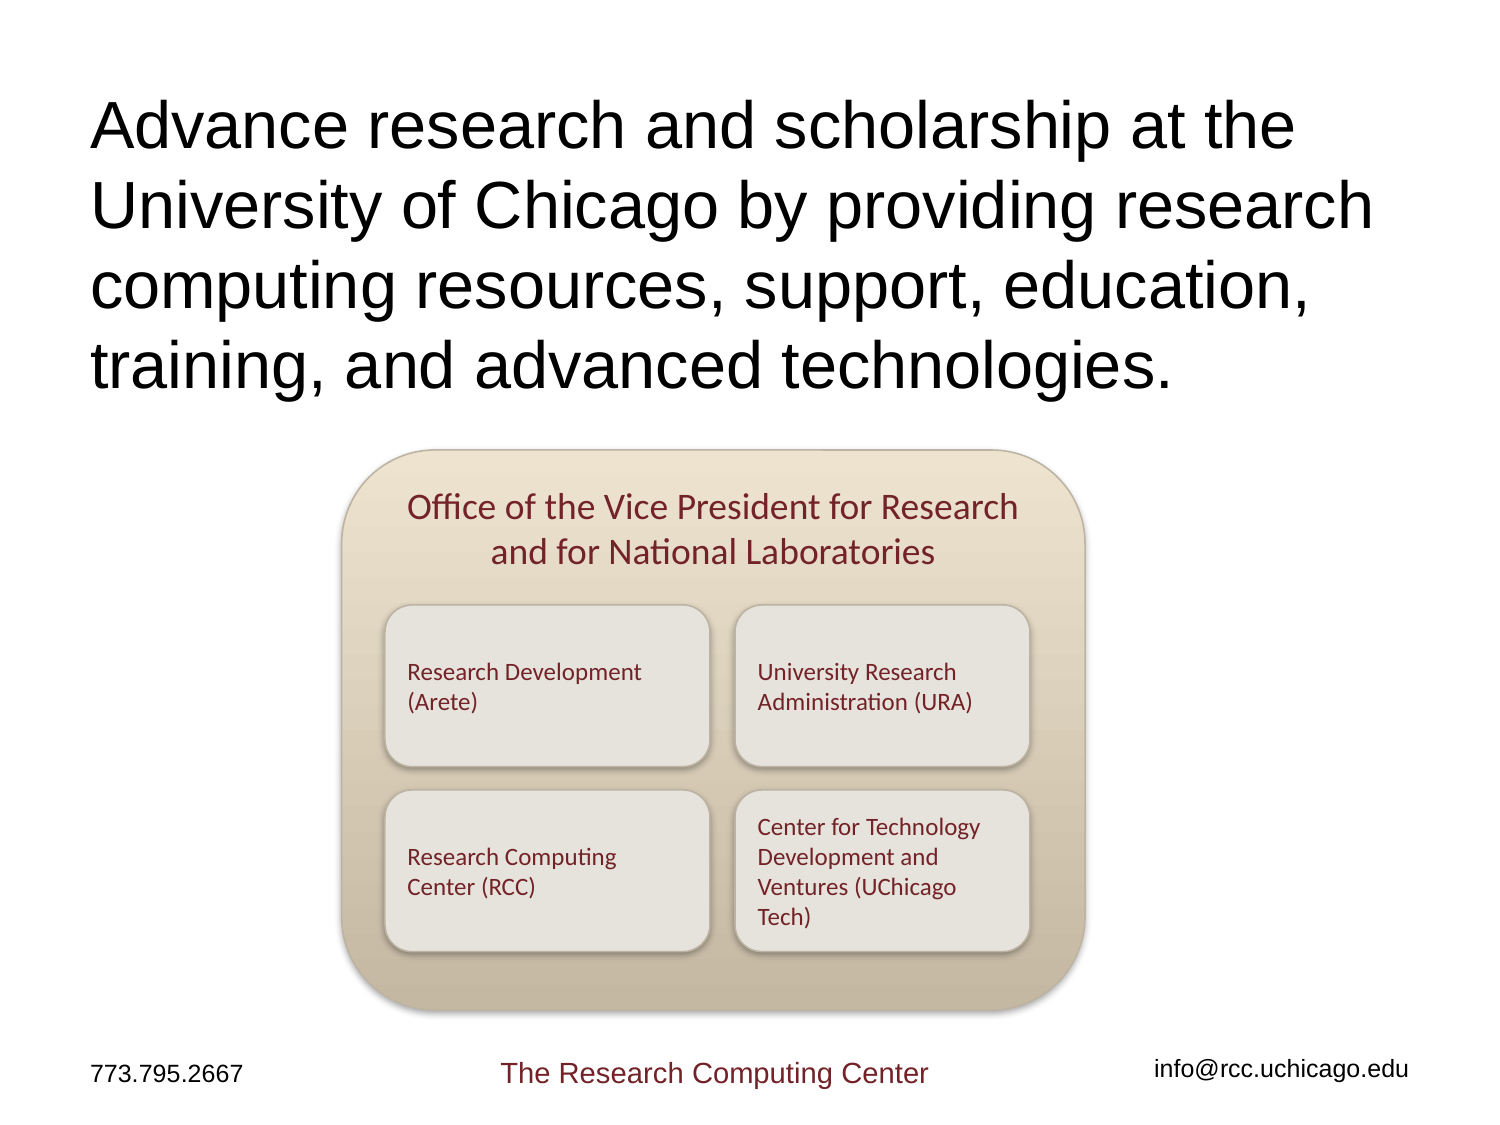

Advance research and scholarship at the University of Chicago by providing research computing resources, support, education, training, and advanced technologies.

Office of the Vice President for Research and for National Laboratories

Research Development (Arete)
University Research Administration (URA)
Research Computing Center (RCC)
Center for Technology Development and Ventures (UChicago Tech)